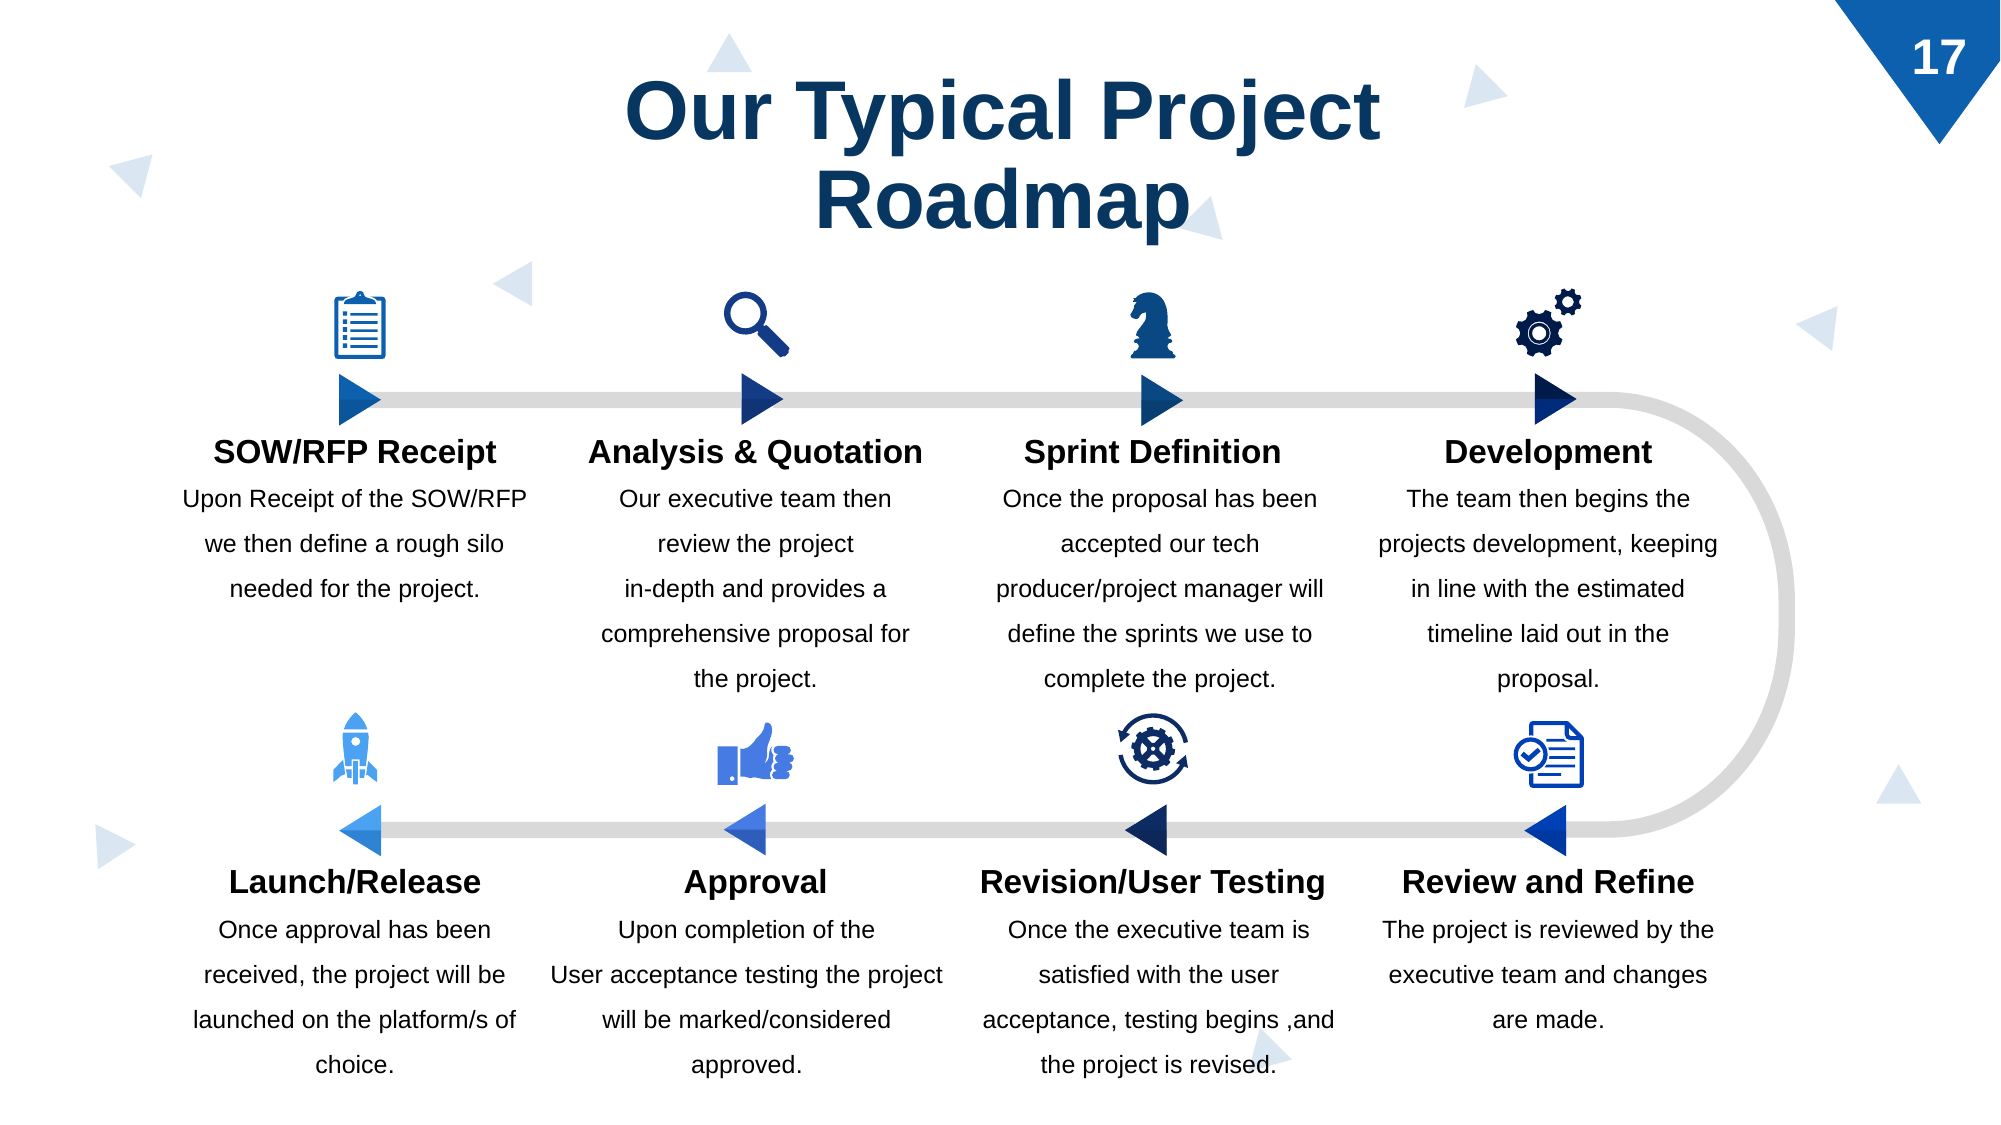

# Our Typical Project Roadmap

SOW/RFP Receipt
Analysis & Quotation
Sprint Definition
Development
Upon Receipt of the SOW/RFP we then define a rough silo needed for the project.
Our executive team then review the project
in-depth and provides a comprehensive proposal for the project.
Once the proposal has been accepted our tech producer/project manager will define the sprints we use to complete the project.
The team then begins the projects development, keeping in line with the estimated timeline laid out in the proposal.

Launch/Release
Approval
Revision/User Testing
Review and Refine
Once approval has been received, the project will be launched on the platform/s of choice.
Upon completion of the
User acceptance testing the project will be marked/considered approved.
Once the executive team is satisfied with the user acceptance, testing begins ,and the project is revised.
The project is reviewed by the executive team and changes are made.